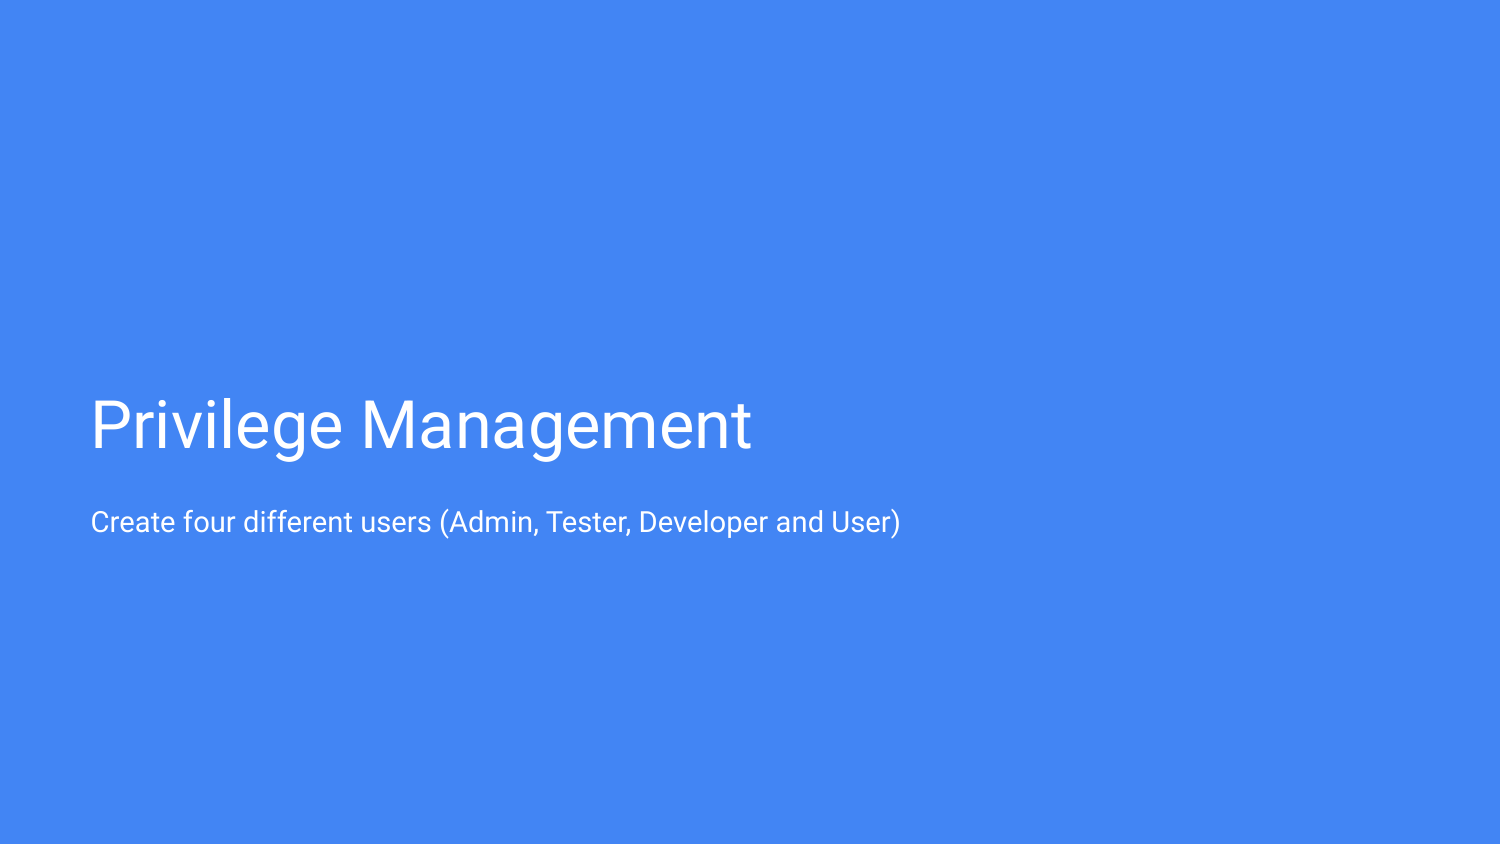

# Privilege Management
Create four different users (Admin, Tester, Developer and User)